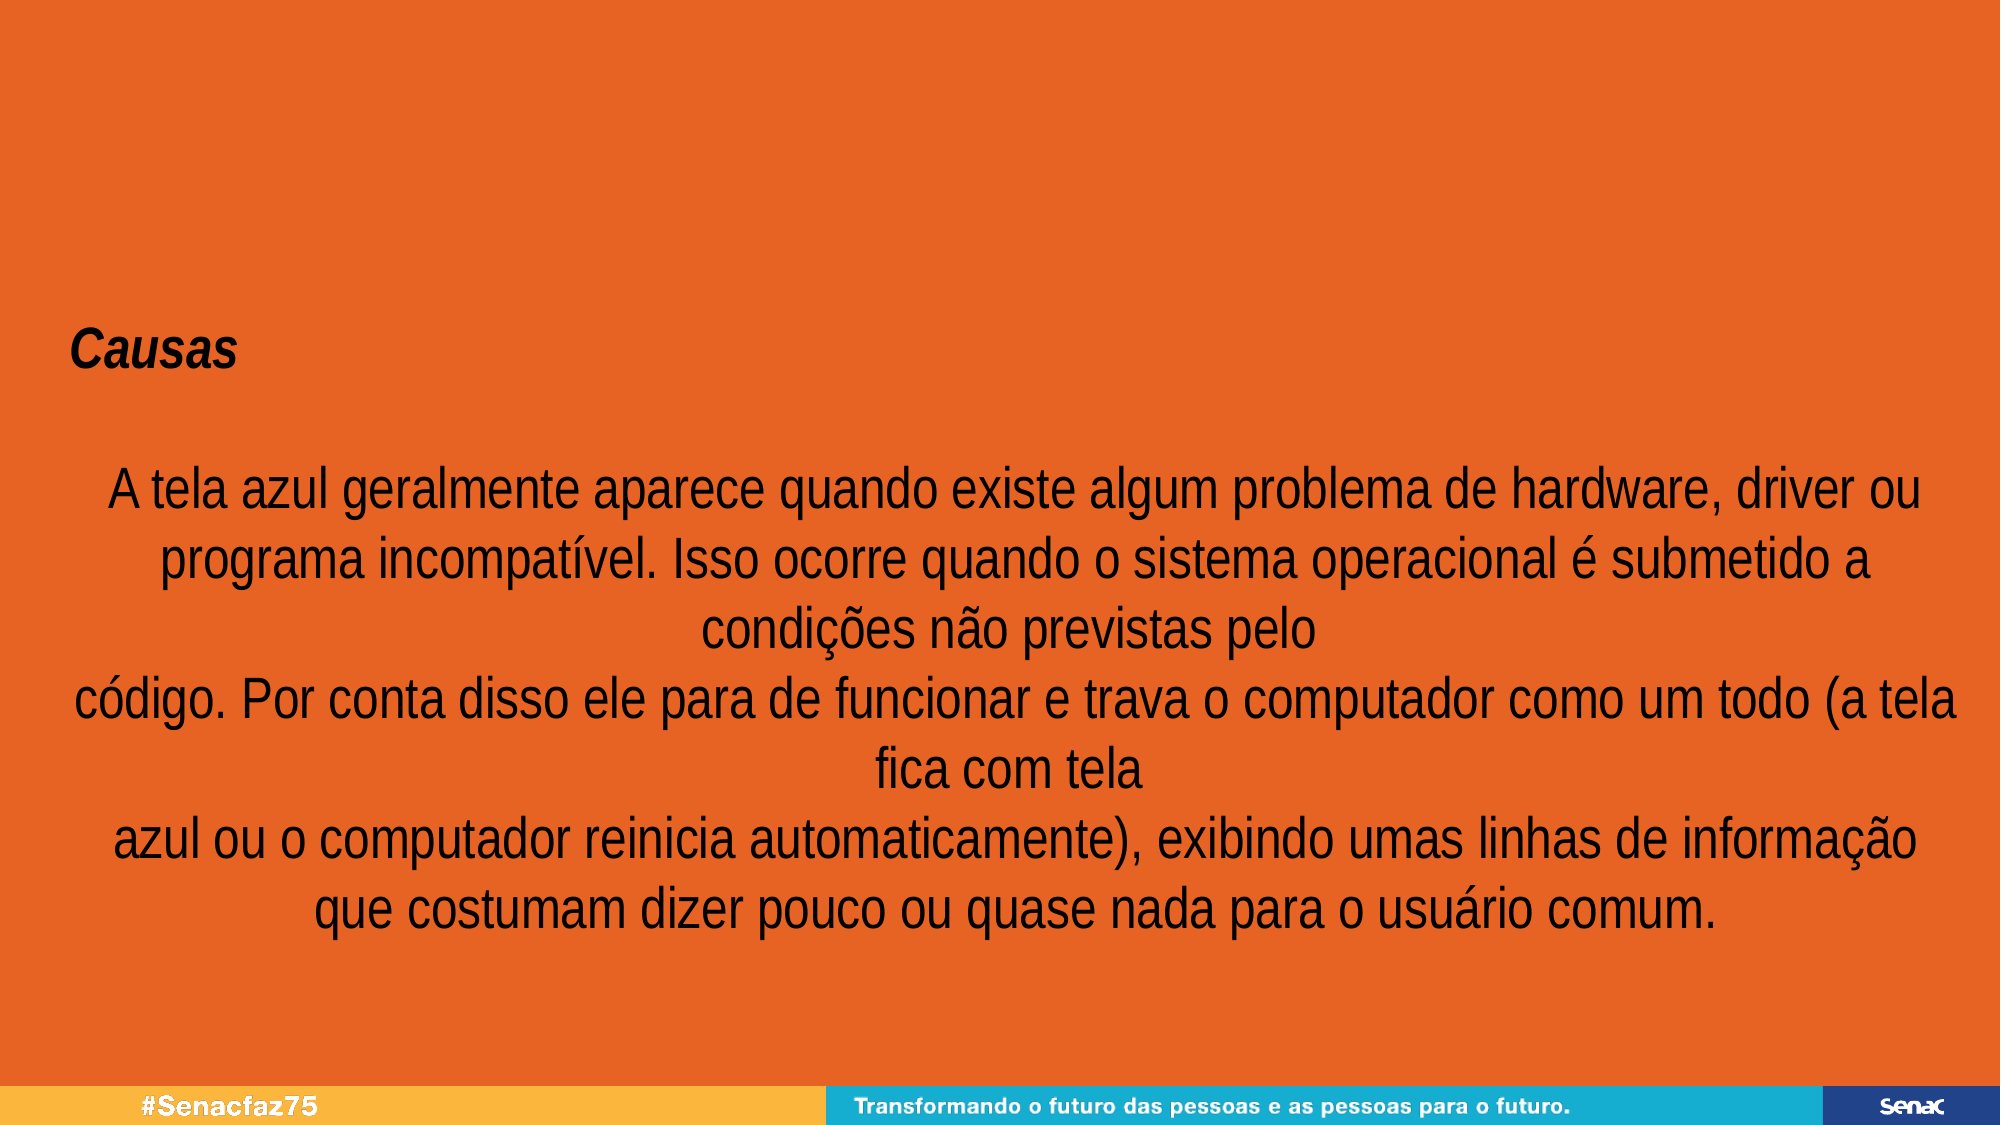

Causas

A tela azul geralmente aparece quando existe algum problema de hardware, driver ou programa incompatível. Isso ocorre quando o sistema operacional é submetido a condições não previstas pelo
código. Por conta disso ele para de funcionar e trava o computador como um todo (a tela fica com tela
azul ou o computador reinicia automaticamente), exibindo umas linhas de informação que costumam dizer pouco ou quase nada para o usuário comum.